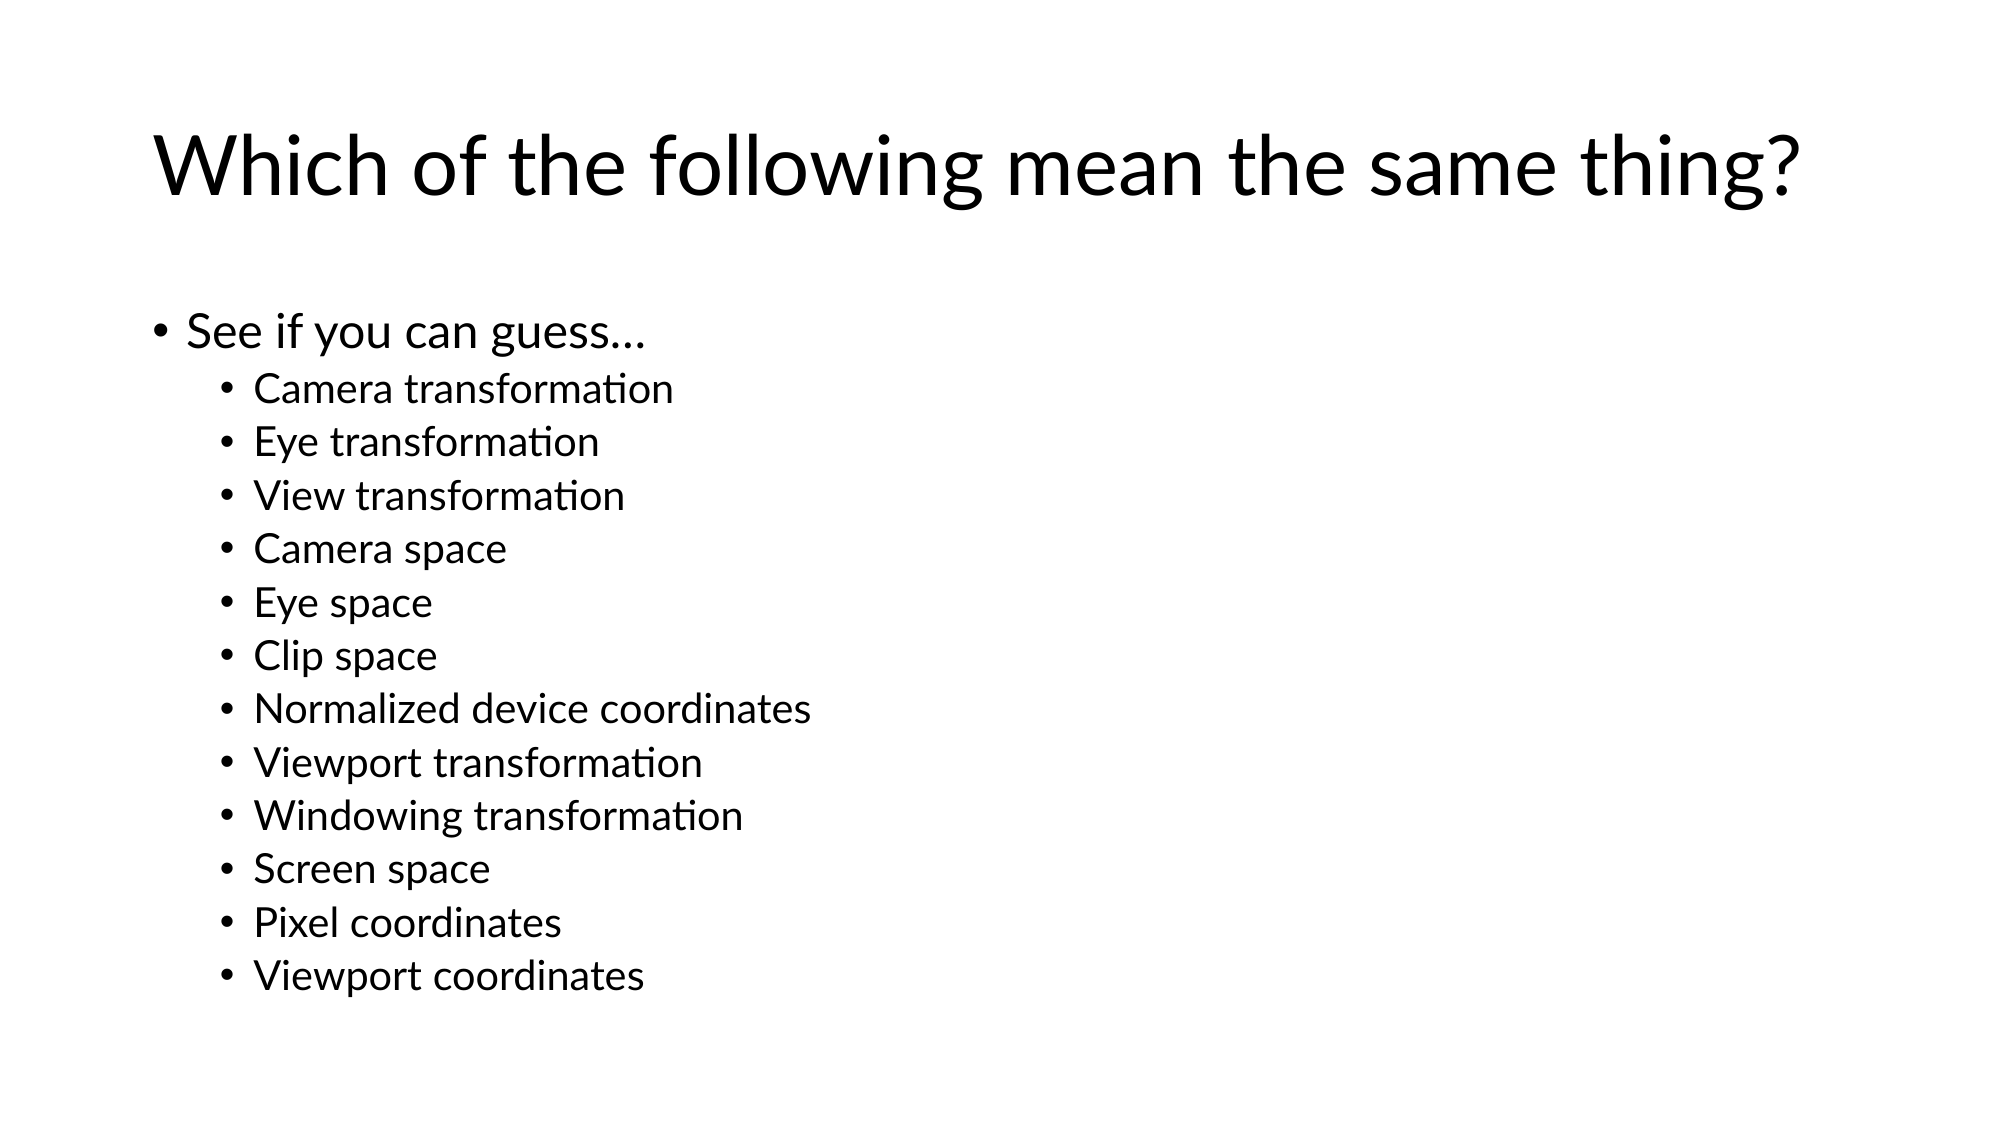

# Which of the following mean the same thing?
See if you can guess…
Camera transformation
Eye transformation
View transformation
Camera space
Eye space
Clip space
Normalized device coordinates
Viewport transformation
Windowing transformation
Screen space
Pixel coordinates
Viewport coordinates